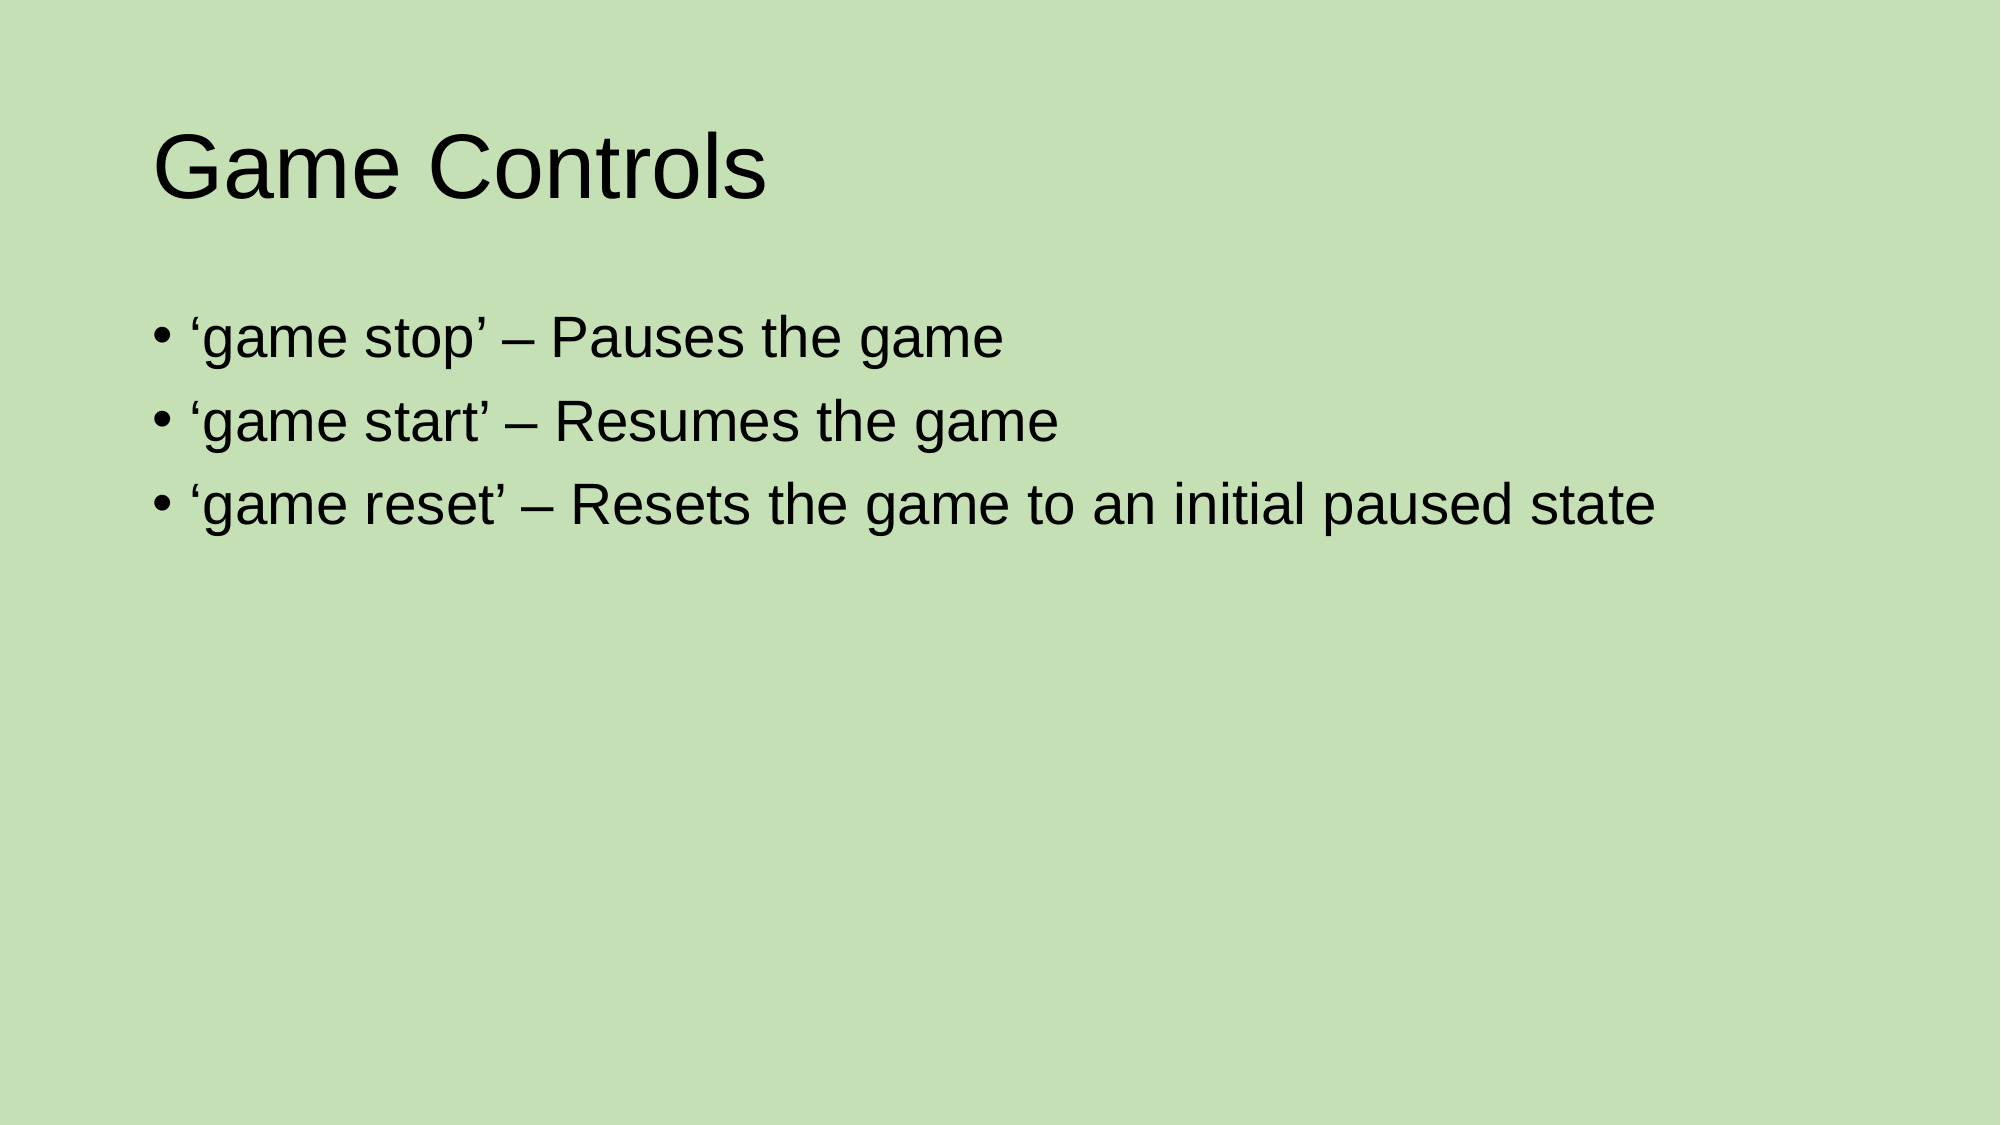

# Game Controls
‘game stop’ – Pauses the game
‘game start’ – Resumes the game
‘game reset’ – Resets the game to an initial paused state